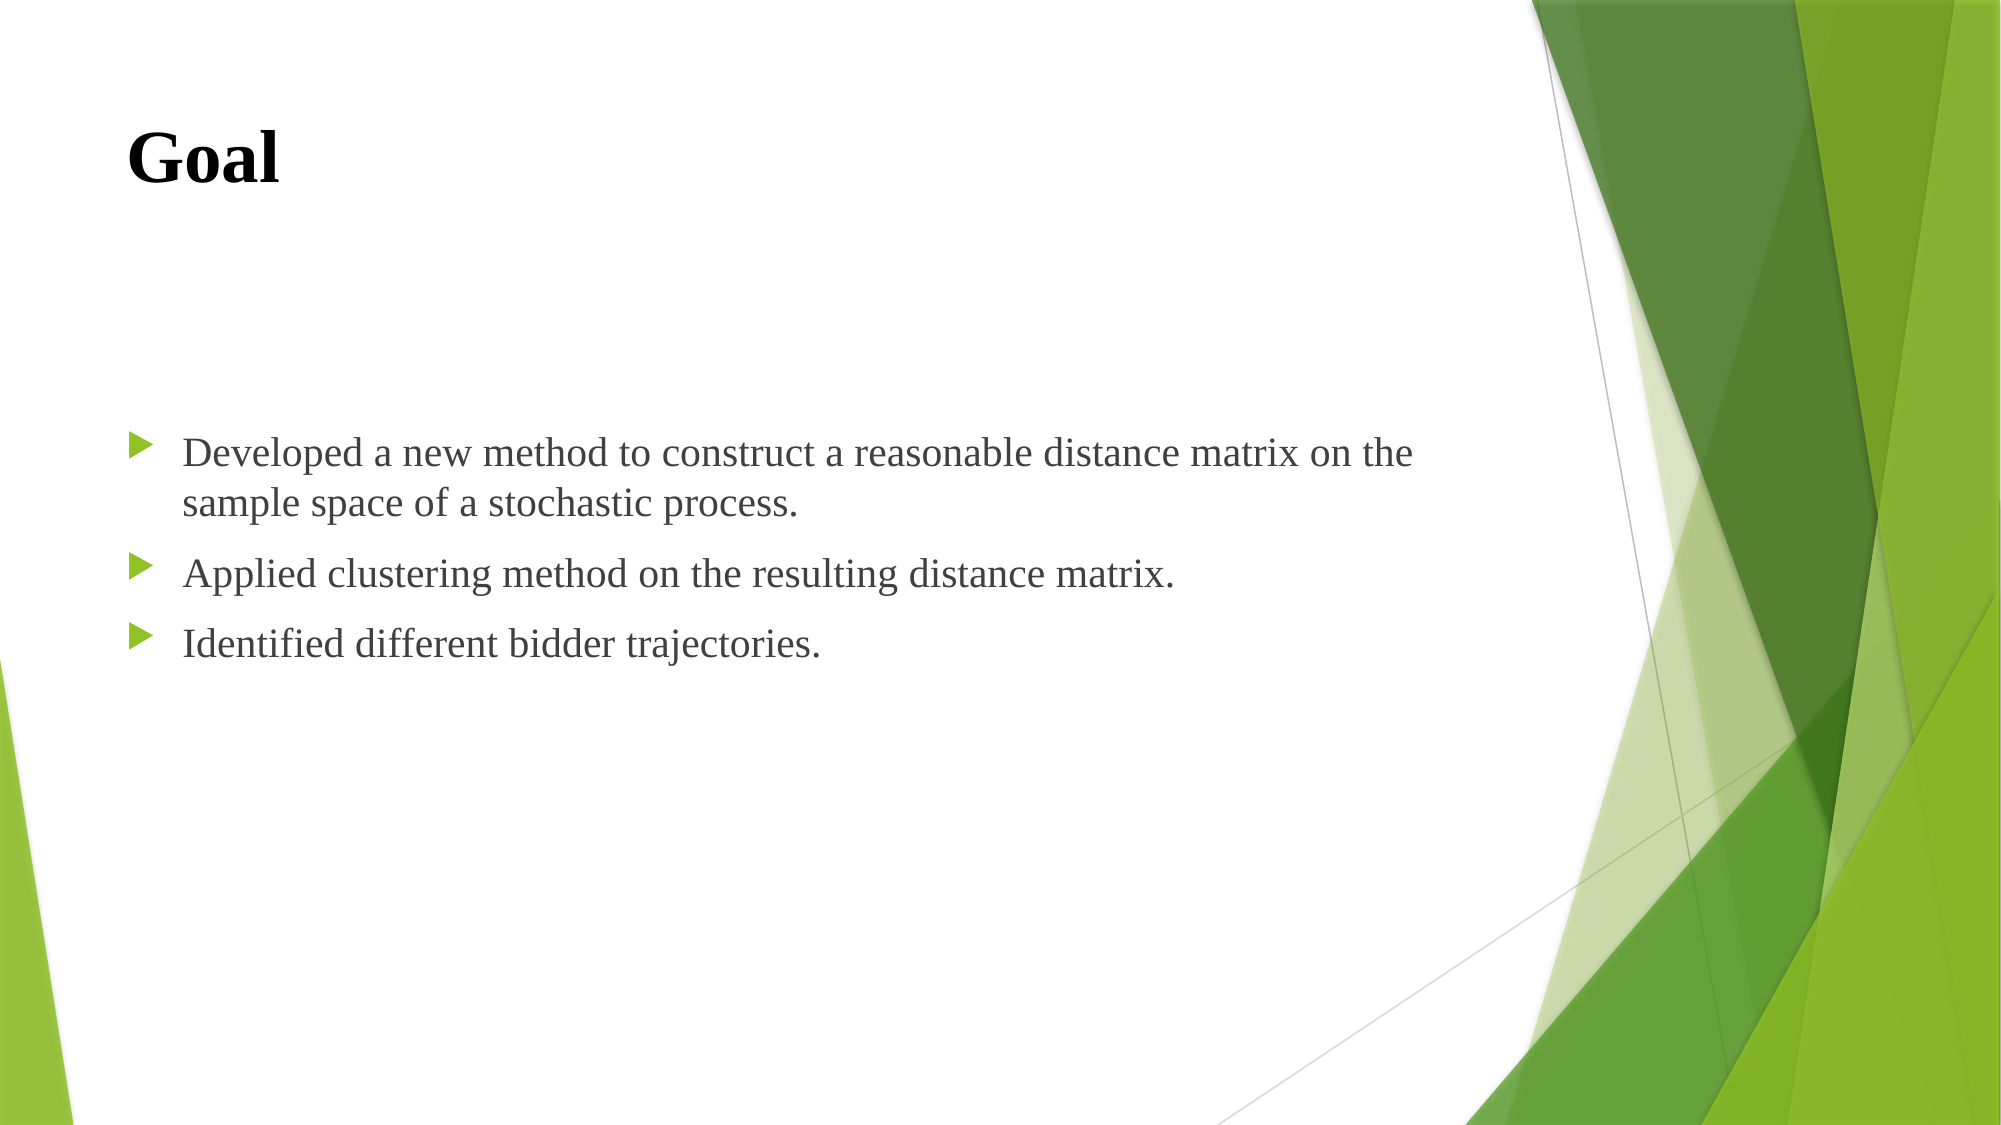

# Goal
Developed a new method to construct a reasonable distance matrix on the sample space of a stochastic process.
Applied clustering method on the resulting distance matrix.
Identified different bidder trajectories.